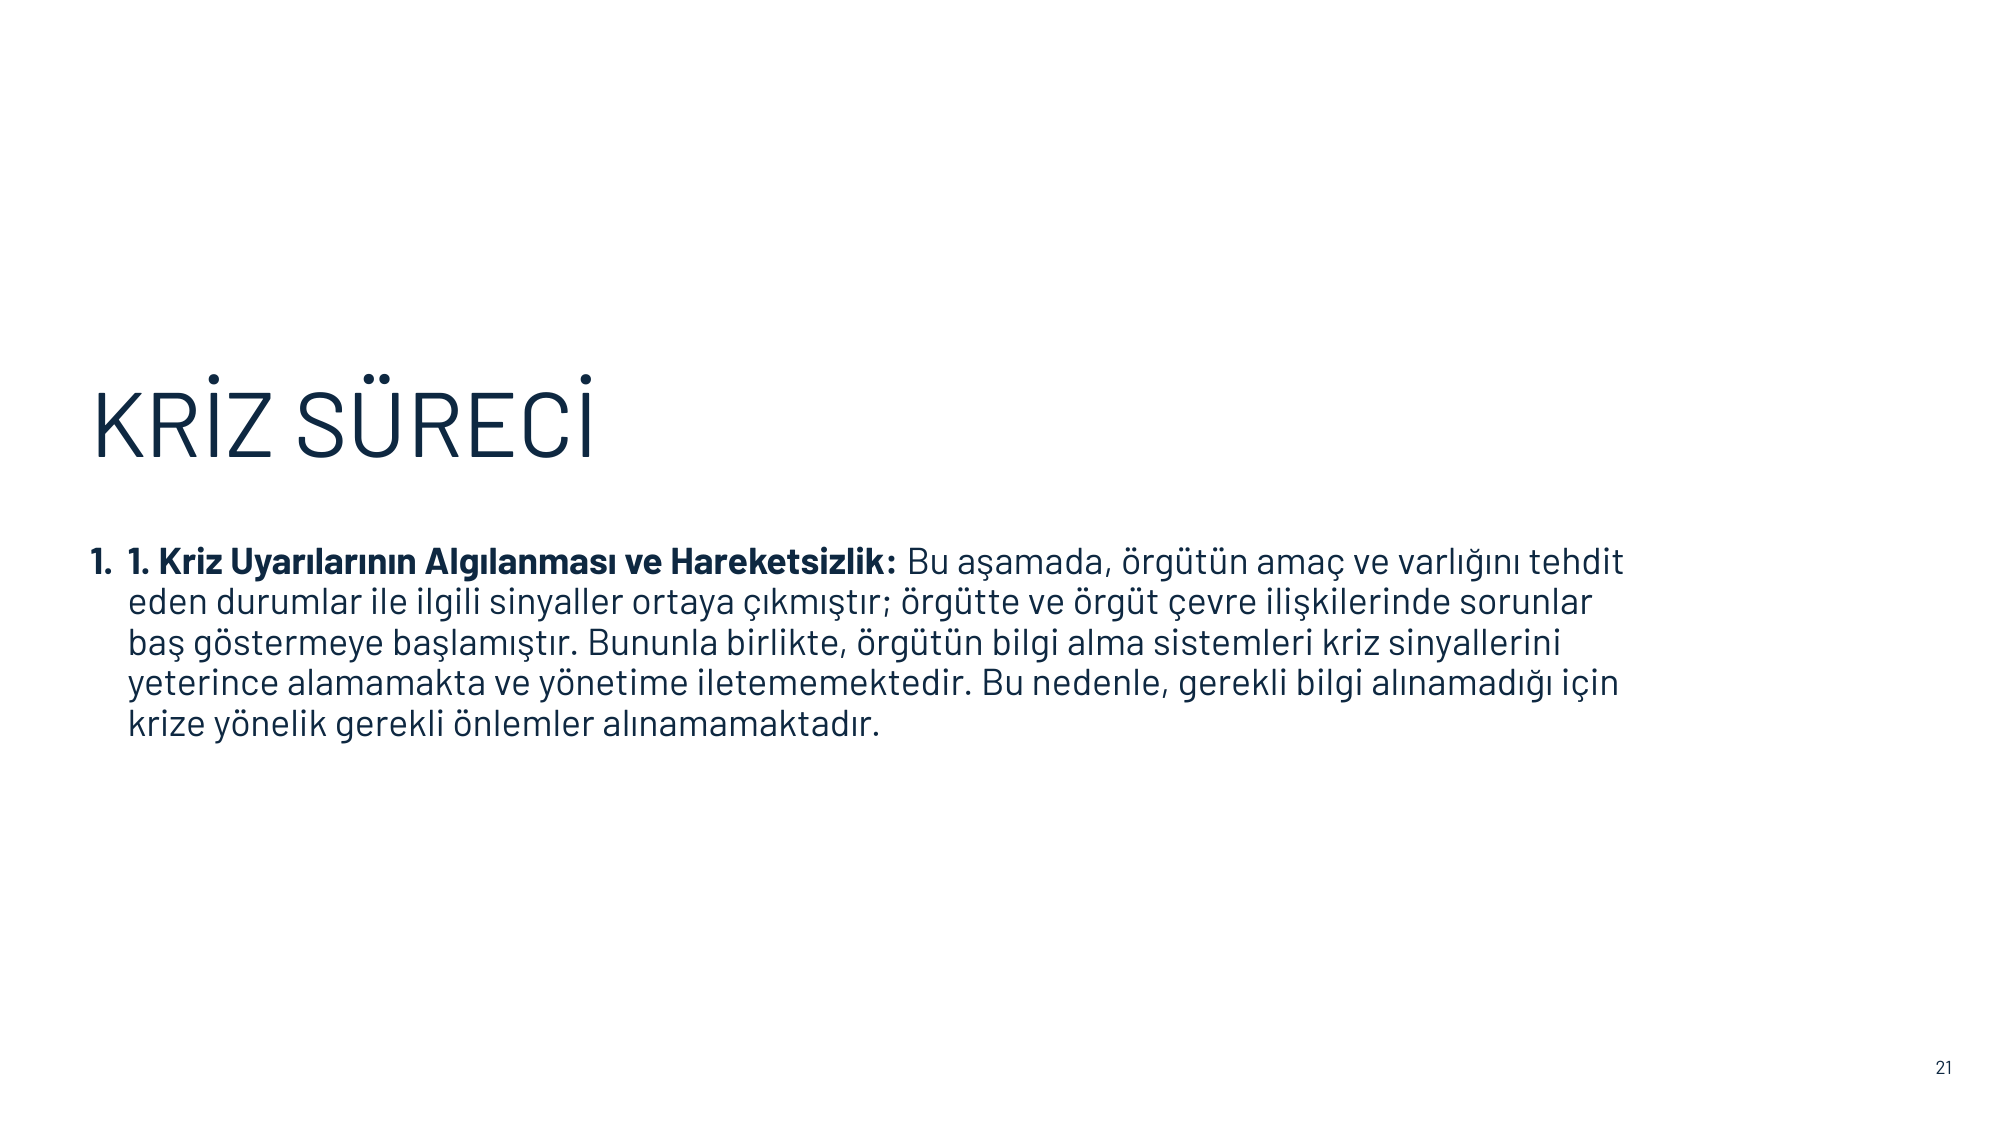

KRİZ SÜRECİ
1. Kriz Uyarılarının Algılanması ve Hareketsizlik: Bu aşamada, örgütün amaç ve varlığını tehdit eden durumlar ile ilgili sinyaller ortaya çıkmıştır; örgütte ve örgüt çevre ilişkilerinde sorunlar baş göstermeye başlamıştır. Bununla birlikte, örgütün bilgi alma sistemleri kriz sinyallerini yeterince alamamakta ve yönetime iletememektedir. Bu nedenle, gerekli bilgi alınamadığı için krize yönelik gerekli önlemler alınamamaktadır.
21